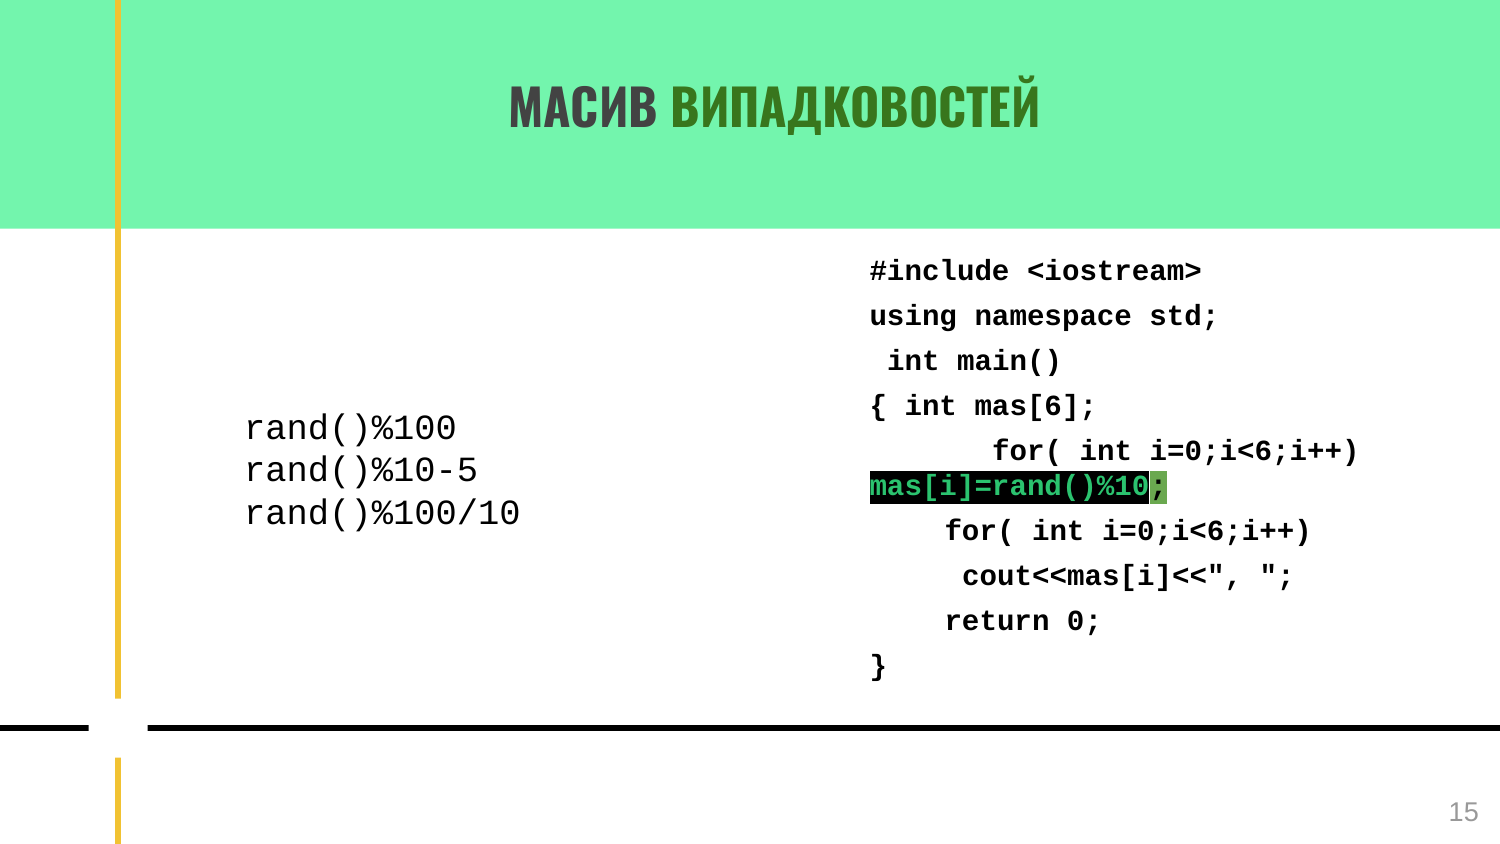

# МАСИВ ВИПАДКОВОСТЕЙ
#include <iostream>
using namespace std;
 int main()
{ int mas[6];
       for( int i=0;i<6;i++) mas[i]=rand()%10;
for( int i=0;i<6;i++)
 cout<<mas[i]<<", ";
return 0;
}

rand()%100
rand()%10-5
rand()%100/10
15